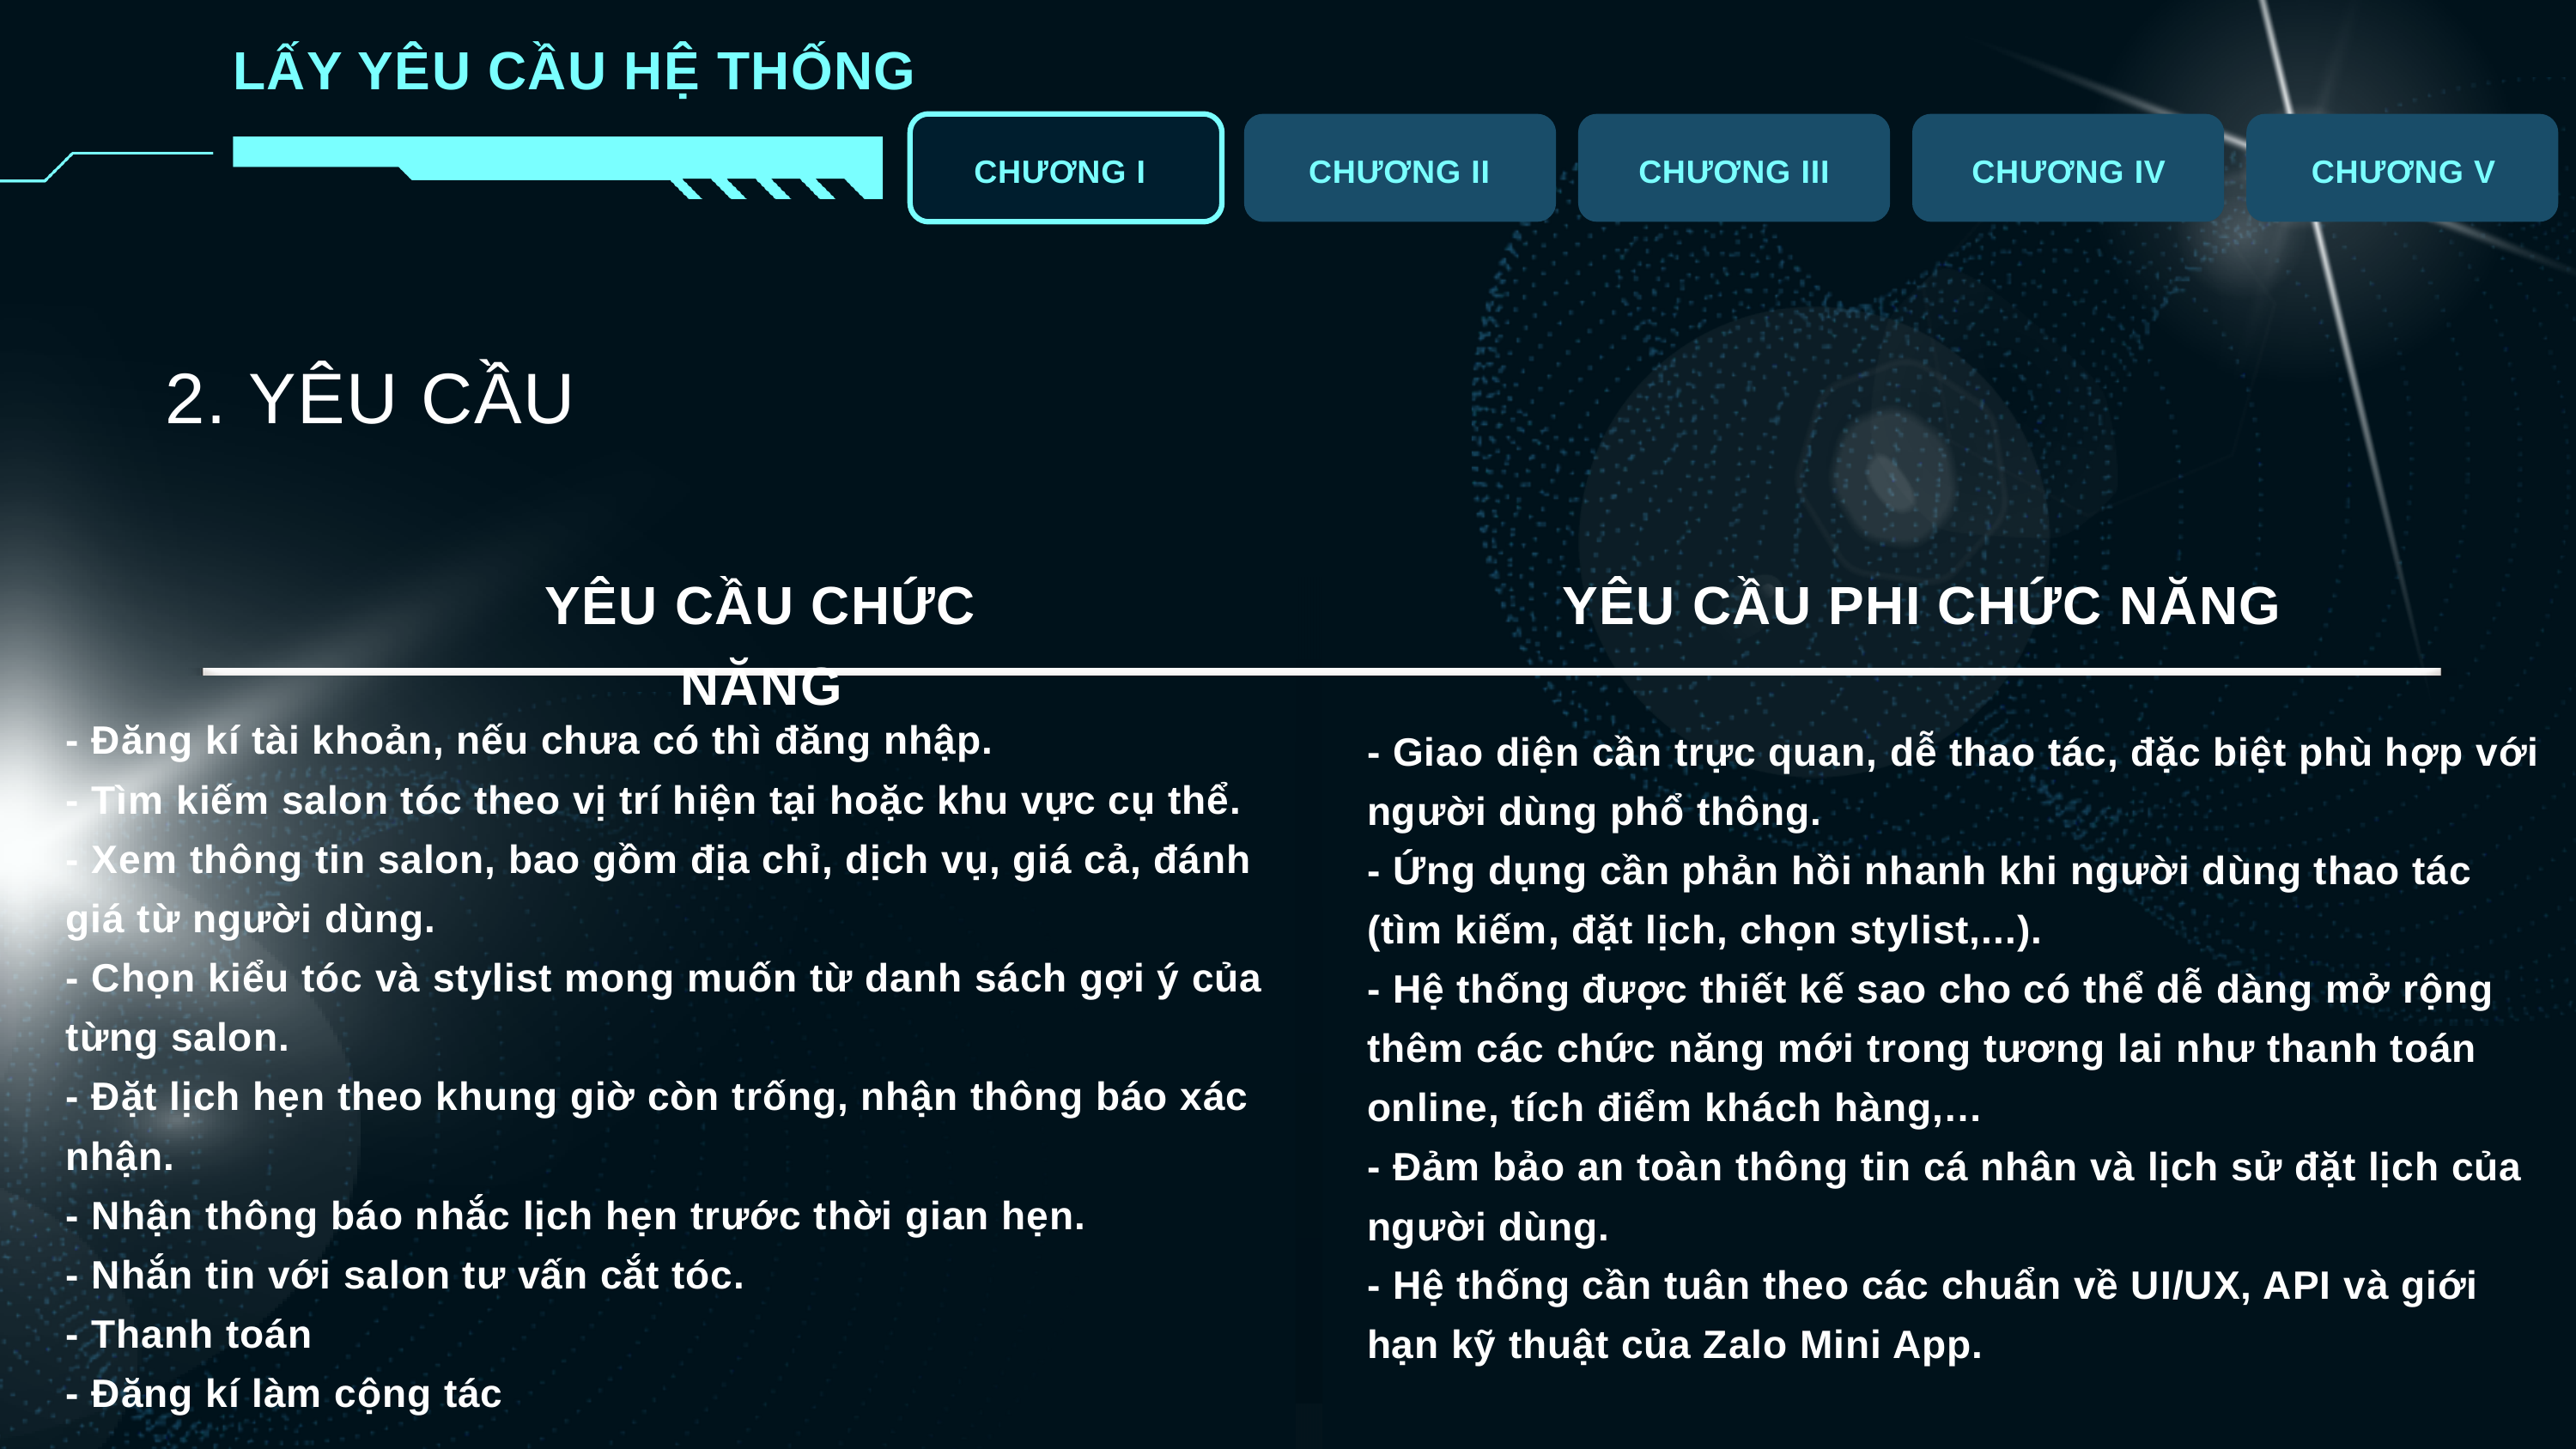

LẤY YÊU CẦU HỆ THỐNG

CHƯƠNG I
CHƯƠNG II
CHƯƠNG III
CHƯƠNG IV
CHƯƠNG V
2. YÊU CẦU
YÊU CẦU CHỨC NĂNG
YÊU CẦU PHI CHỨC NĂNG

- Đăng kí tài khoản, nếu chưa có thì đăng nhập.
- Tìm kiếm salon tóc theo vị trí hiện tại hoặc khu vực cụ thể.
- Xem thông tin salon, bao gồm địa chỉ, dịch vụ, giá cả, đánh giá từ người dùng.
- Chọn kiểu tóc và stylist mong muốn từ danh sách gợi ý của từng salon.
- Đặt lịch hẹn theo khung giờ còn trống, nhận thông báo xác nhận.
- Nhận thông báo nhắc lịch hẹn trước thời gian hẹn.
- Nhắn tin với salon tư vấn cắt tóc.
- Thanh toán
- Đăng kí làm cộng tác
- Giao diện cần trực quan, dễ thao tác, đặc biệt phù hợp với người dùng phổ thông.
- Ứng dụng cần phản hồi nhanh khi người dùng thao tác (tìm kiếm, đặt lịch, chọn stylist,...).
- Hệ thống được thiết kế sao cho có thể dễ dàng mở rộng thêm các chức năng mới trong tương lai như thanh toán online, tích điểm khách hàng,…
- Đảm bảo an toàn thông tin cá nhân và lịch sử đặt lịch của người dùng.
- Hệ thống cần tuân theo các chuẩn về UI/UX, API và giới hạn kỹ thuật của Zalo Mini App.